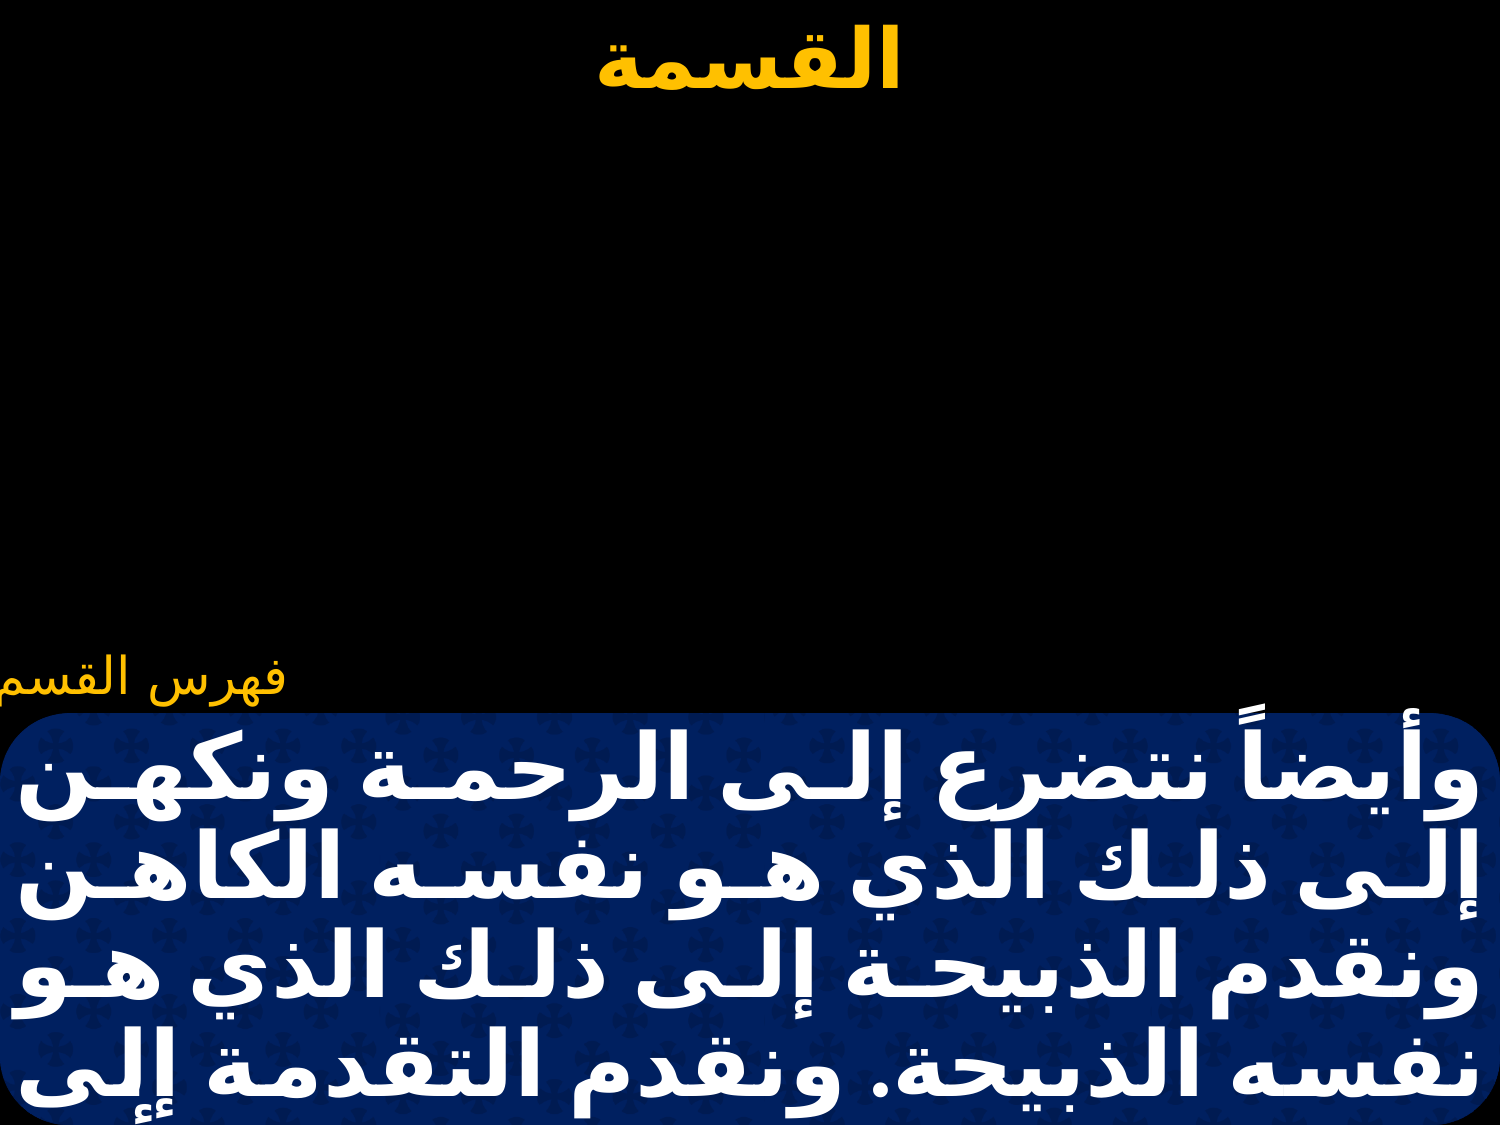

# قسمة للقديس أثناسيوس الرسولي. (وأيضاً نتضرع إلى الرحمة)
وأيضاً نتضرع إلى الرحمة ونكهن إلى ذلك الذي هو نفسه الكاهن ونقدم الذبيحة إلى ذلك الذي هو نفسه الذبيحة. ونقدم التقدمة إلى ذاك الذي هو نفسه التقدمة. ليأت ذاك الحمل من الأعالي فنراه